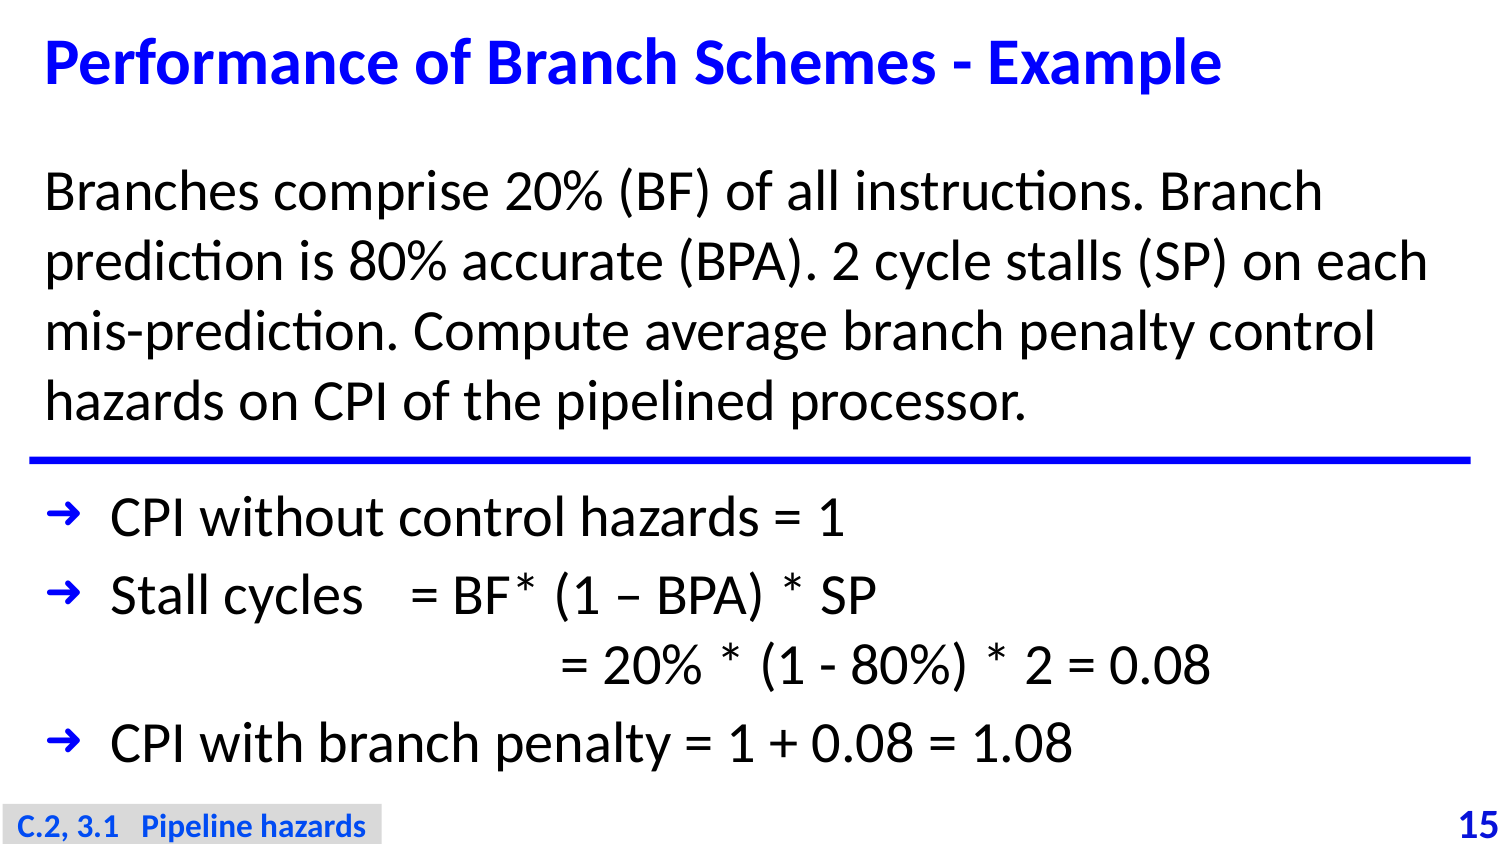

# Performance of Branch Schemes - Example
Branches comprise 20% (BF) of all instructions. Branch prediction is 80% accurate (BPA). 2 cycle stalls (SP) on each mis-prediction. Compute average branch penalty control hazards on CPI of the pipelined processor.
CPI without control hazards = 1
Stall cycles 	= BF* (1 – BPA) * SP 						= 20% * (1 - 80%) * 2 = 0.08
CPI with branch penalty = 1 + 0.08 = 1.08

C.2, 3.1   Pipeline hazards